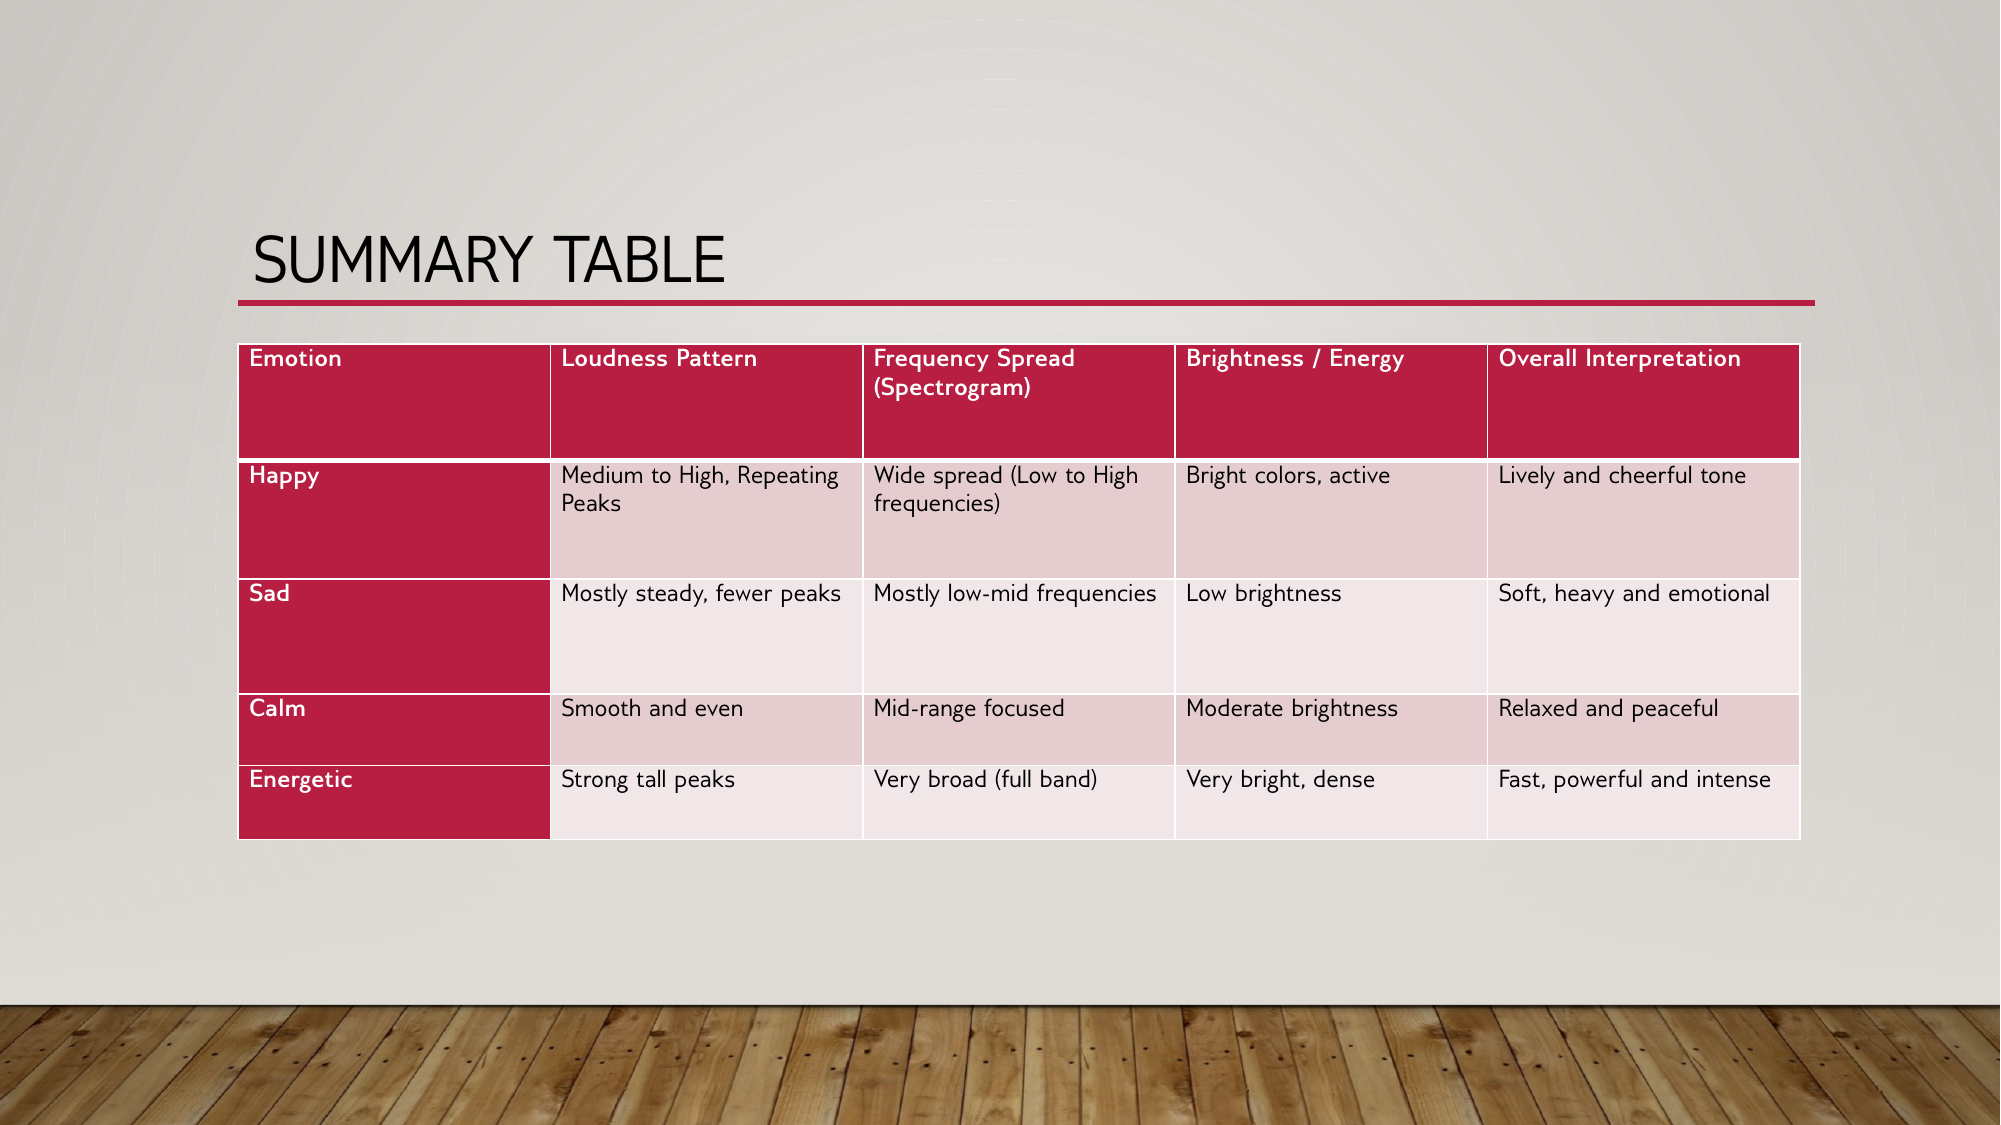

# Summary table
| Emotion | Loudness Pattern | Frequency Spread (Spectrogram) | Brightness / Energy | Overall Interpretation |
| --- | --- | --- | --- | --- |
| Happy | Medium to High, Repeating Peaks | Wide spread (Low to High frequencies) | Bright colors, active | Lively and cheerful tone |
| Sad | Mostly steady, fewer peaks | Mostly low-mid frequencies | Low brightness | Soft, heavy and emotional |
| Calm | Smooth and even | Mid-range focused | Moderate brightness | Relaxed and peaceful |
| Energetic | Strong tall peaks | Very broad (full band) | Very bright, dense | Fast, powerful and intense |